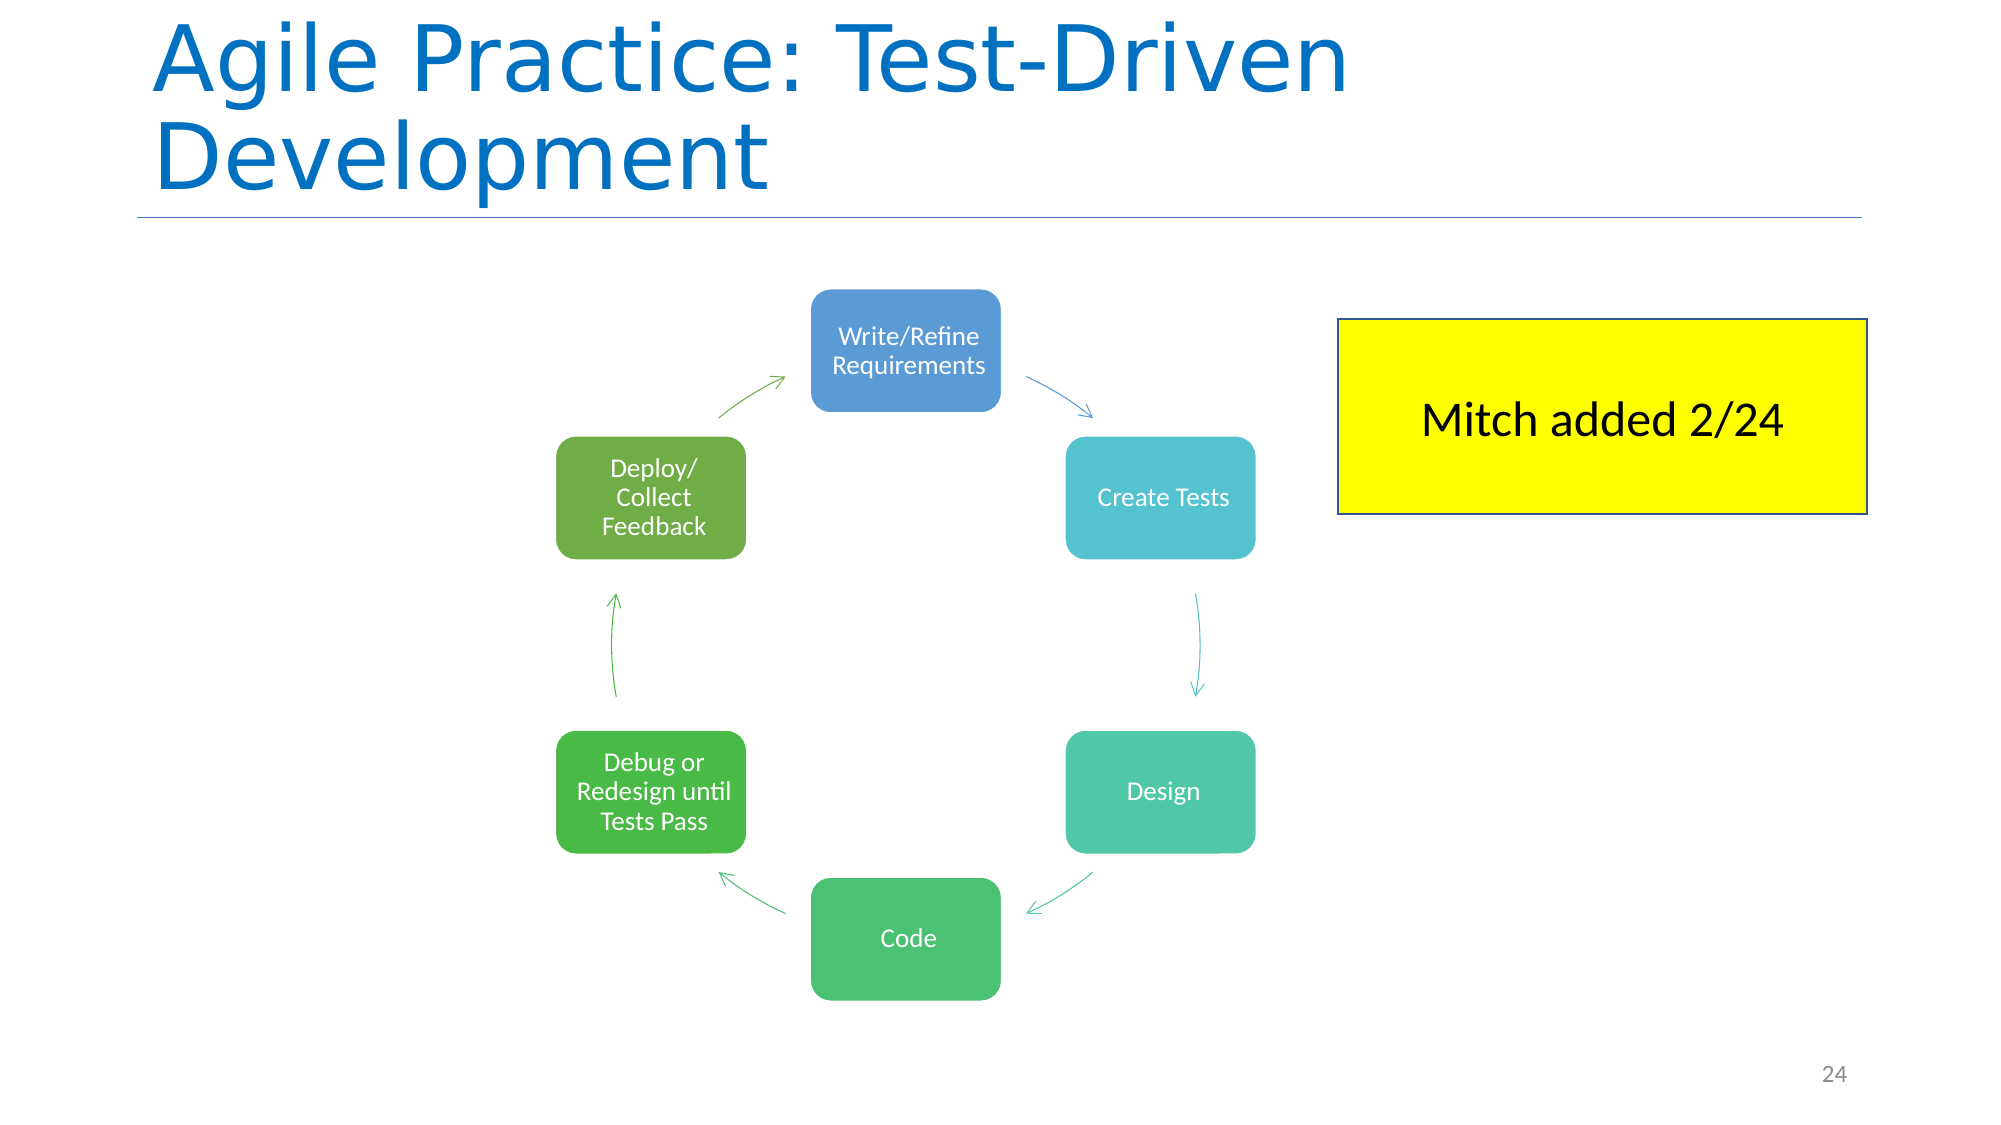

# Agile Practice: Test-Driven Development
Write/Refine Requirements
Create Tests
Design
Code
Debug or Redesign until Tests Pass
Deploy/Collect Feedback
Mitch added 2/24
24